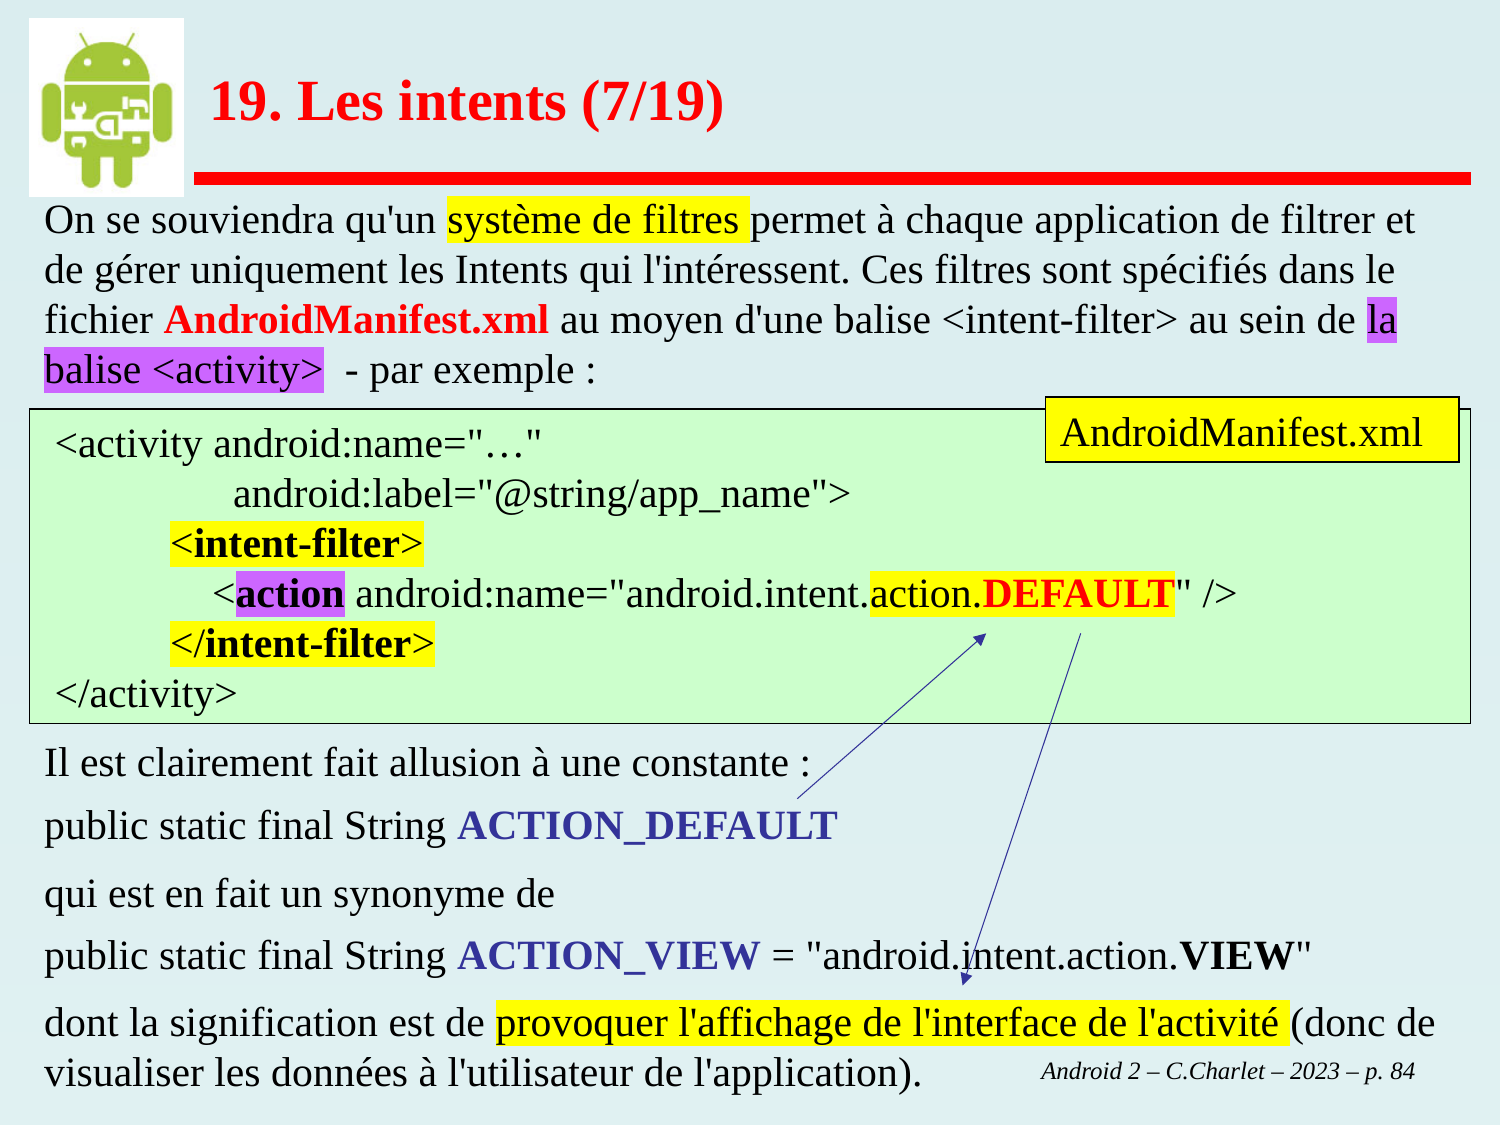

19. Les intents (7/19)
On se souviendra qu'un système de filtres permet à chaque application de filtrer et de gérer uniquement les Intents qui l'intéressent. Ces filtres sont spécifiés dans le fichier AndroidManifest.xml au moyen d'une balise <intent-filter> au sein de la balise <activity>  - par exemple :
AndroidManifest.xml
 <activity android:name="…"
                  android:label="@string/app_name">
            <intent-filter>
                <action android:name="android.intent.action.DEFAULT" />
            </intent-filter>
 </activity>
Il est clairement fait allusion à une constante :

public static final String ACTION_DEFAULT
qui est en fait un synonyme de

public static final String ACTION_VIEW = "android.intent.action.VIEW"
dont la signification est de provoquer l'affichage de l'interface de l'activité (donc de visualiser les données à l'utilisateur de l'application).
 Android 2 – C.Charlet – 2023 – p. 84